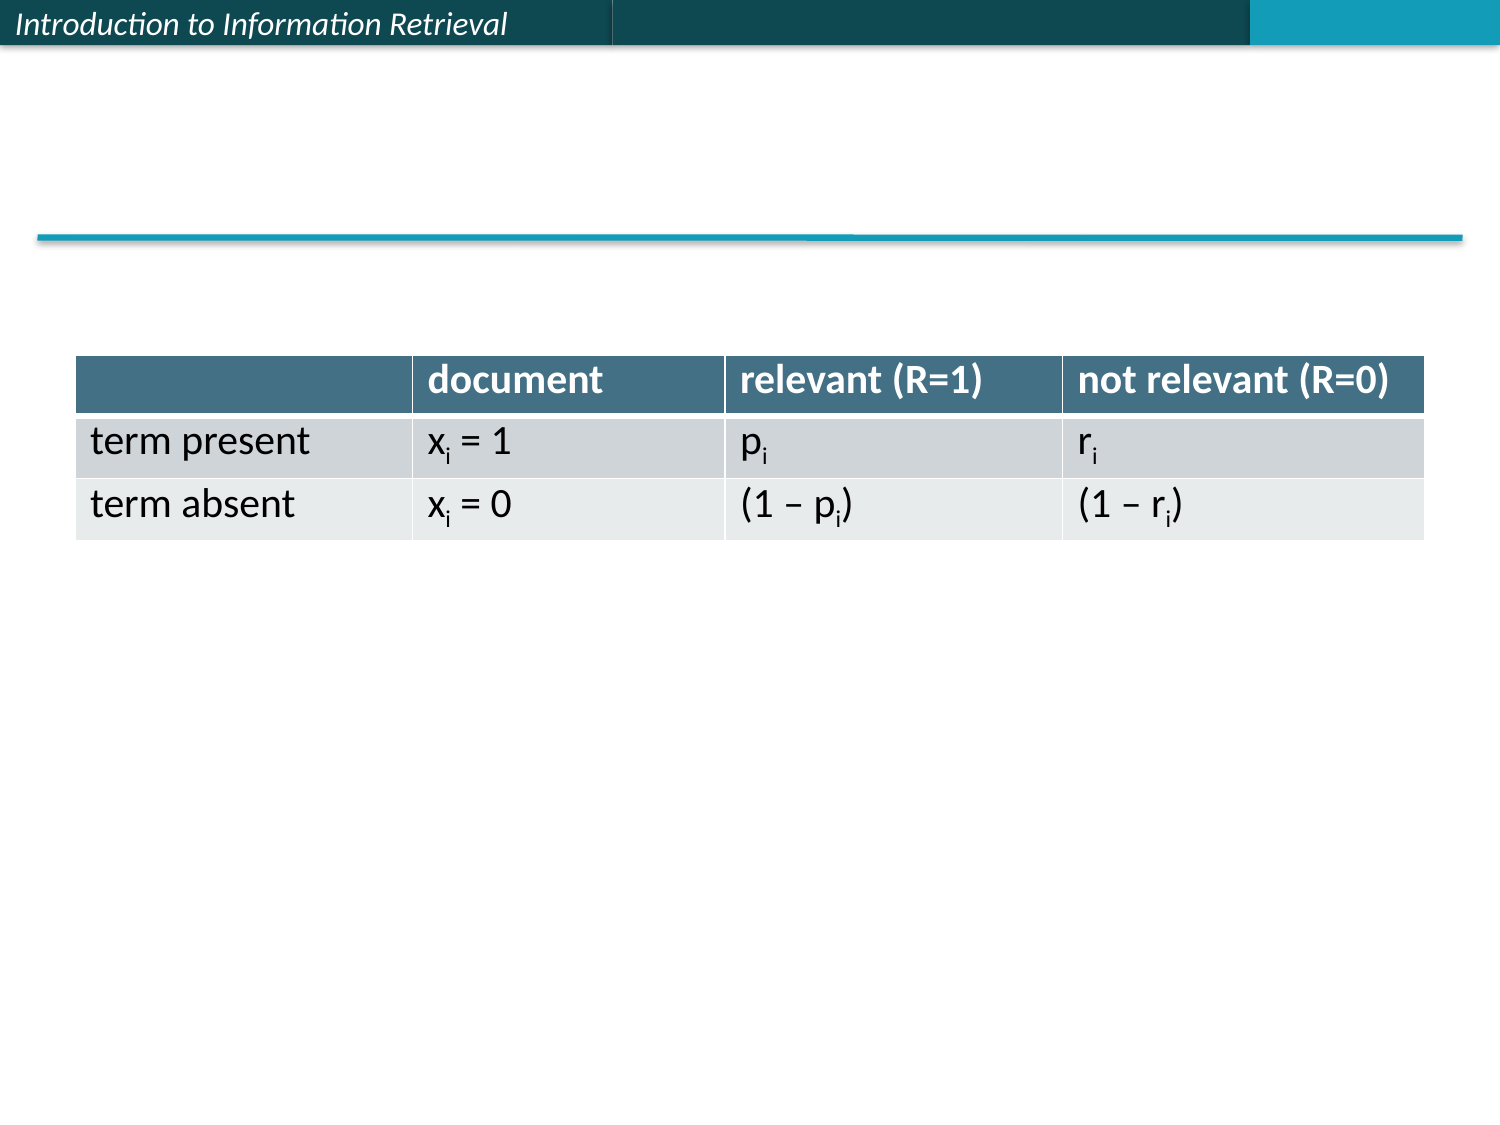

#
|  | document | relevant (R=1) | not relevant (R=0) |
| --- | --- | --- | --- |
| term present | xi = 1 | pi | ri |
| term absent | xi = 0 | (1 – pi) | (1 – ri) |